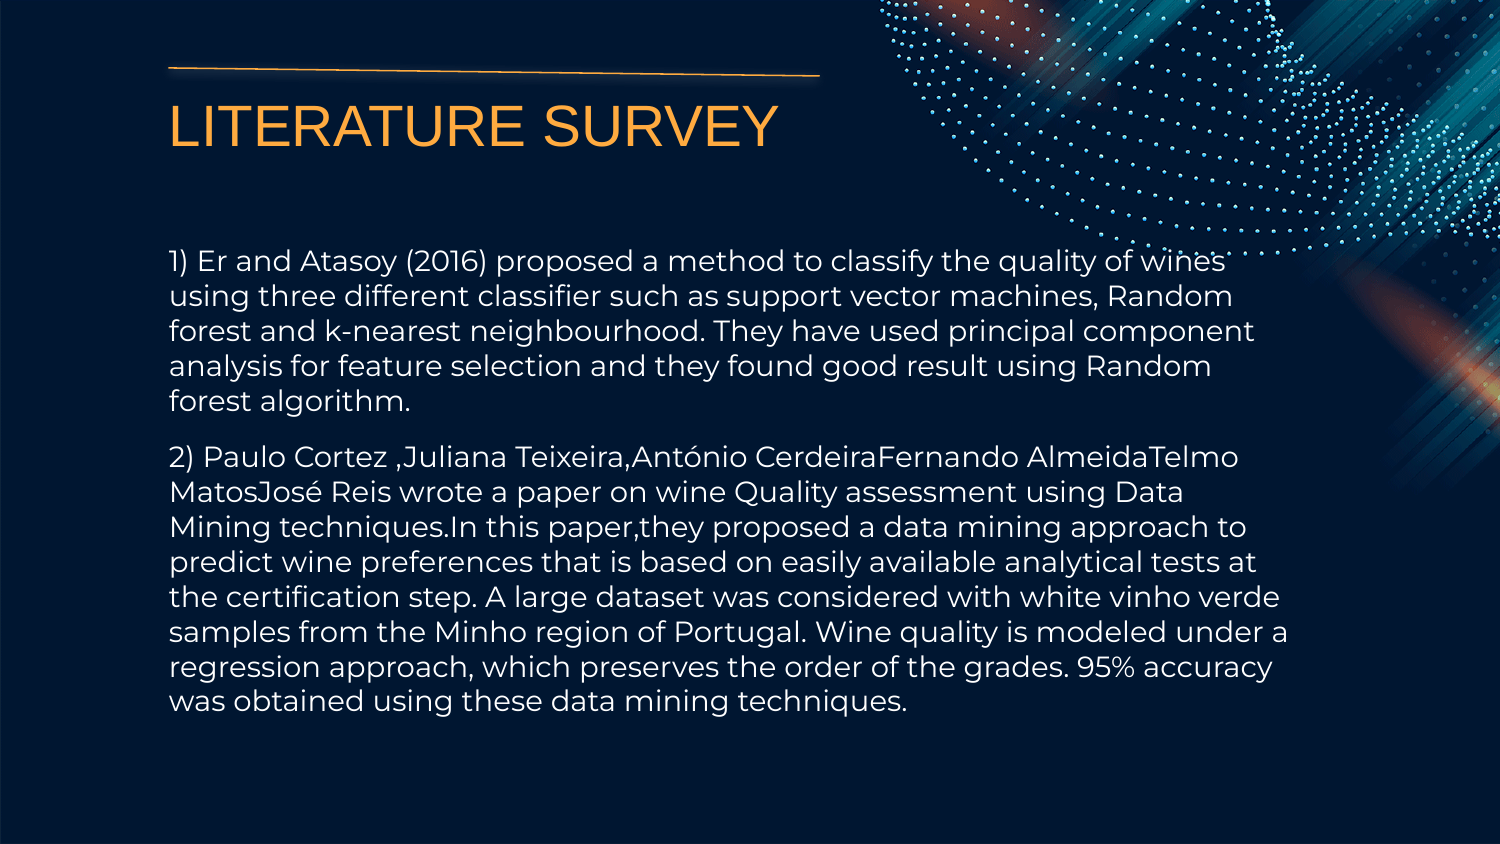

# LITERATURE SURVEY
1) Er and Atasoy (2016) proposed a method to classify the quality of wines using three different classifier such as support vector machines, Random forest and k-nearest neighbourhood. They have used principal component analysis for feature selection and they found good result using Random forest algorithm.
2) Paulo Cortez ,Juliana Teixeira,António CerdeiraFernando AlmeidaTelmo MatosJosé Reis wrote a paper on wine Quality assessment using Data Mining techniques.In this paper,they proposed a data mining approach to predict wine preferences that is based on easily available analytical tests at the certification step. A large dataset was considered with white vinho verde samples from the Minho region of Portugal. Wine quality is modeled under a regression approach, which preserves the order of the grades. 95% accuracy was obtained using these data mining techniques.